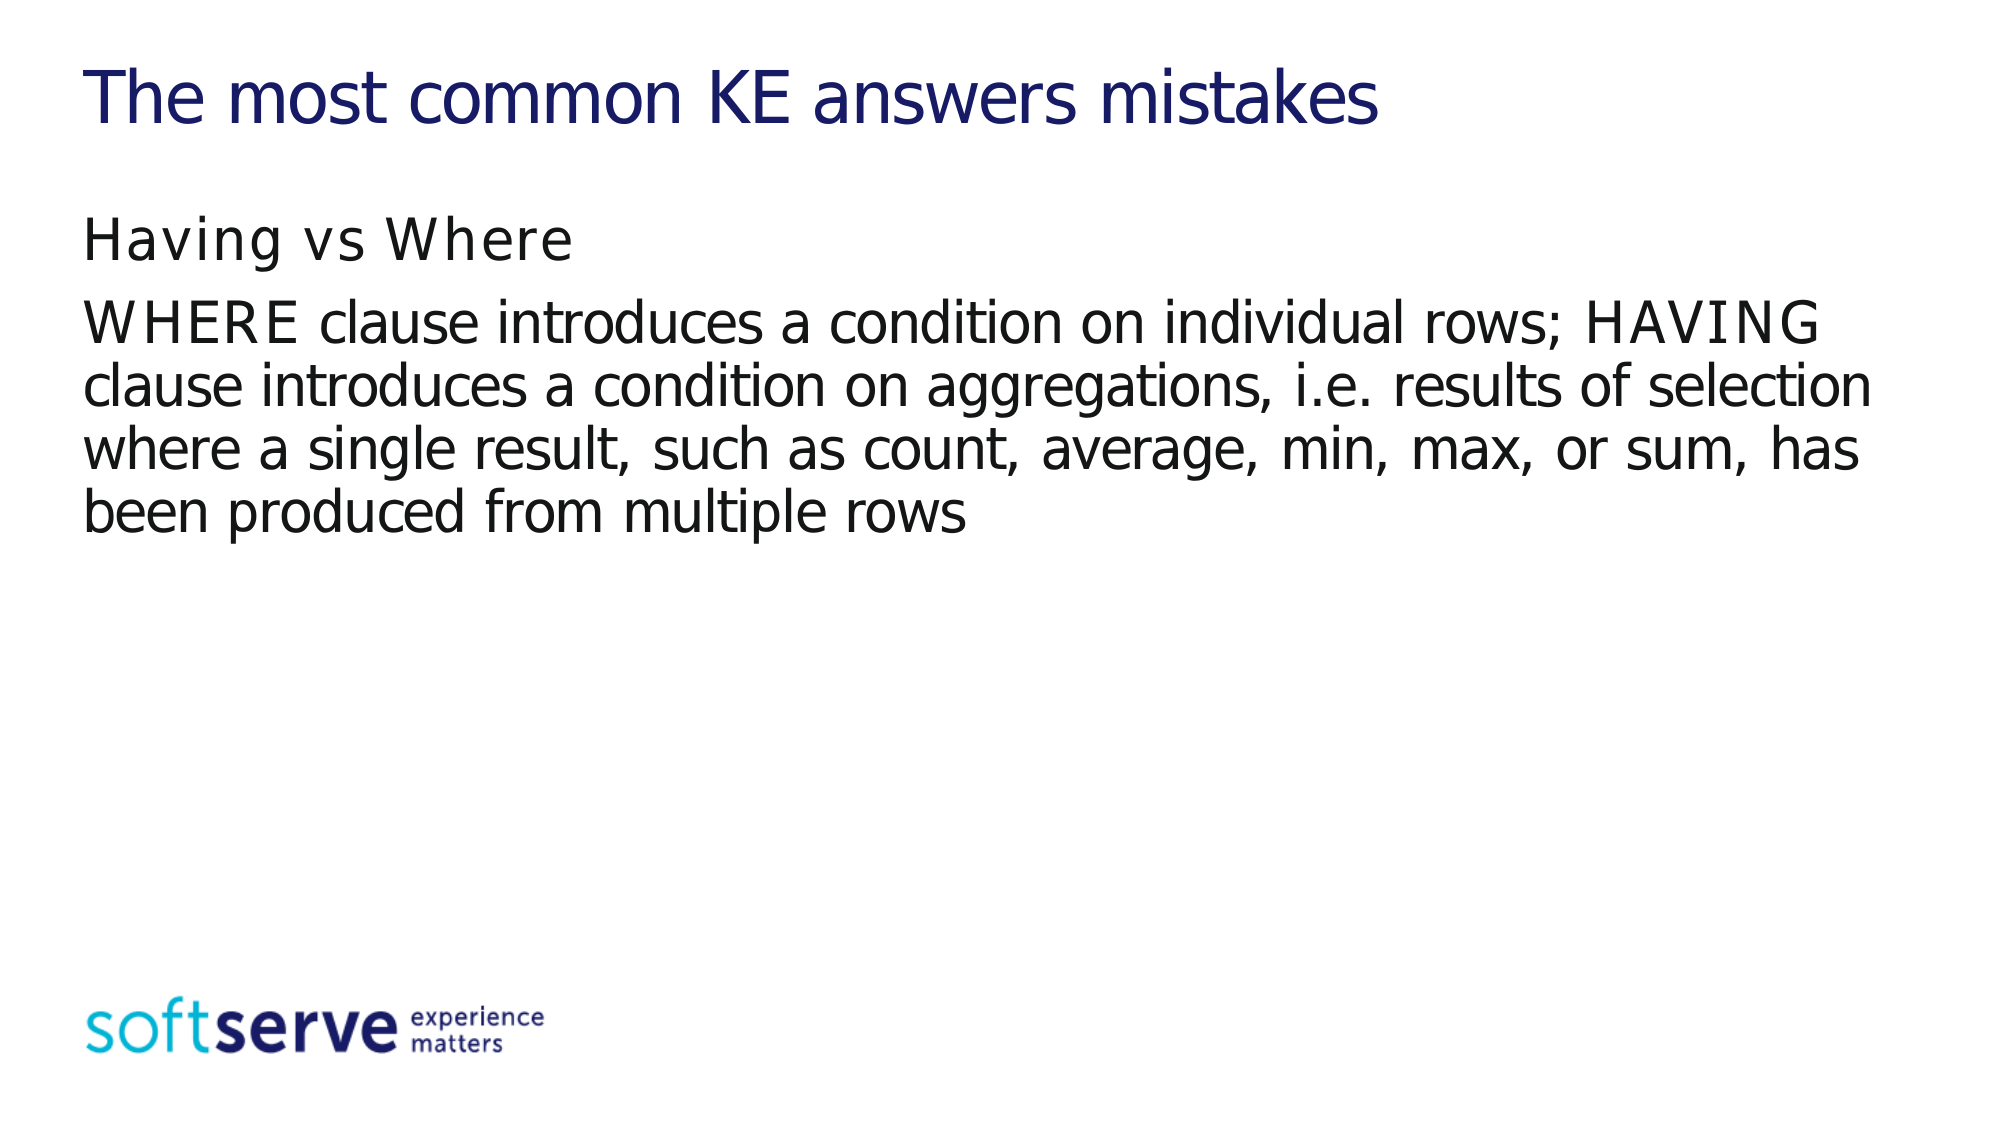

# The most common KE answers mistakes
Having vs Where
WHERE clause introduces a condition on individual rows; HAVING clause introduces a condition on aggregations, i.e. results of selection where a single result, such as count, average, min, max, or sum, has been produced from multiple rows